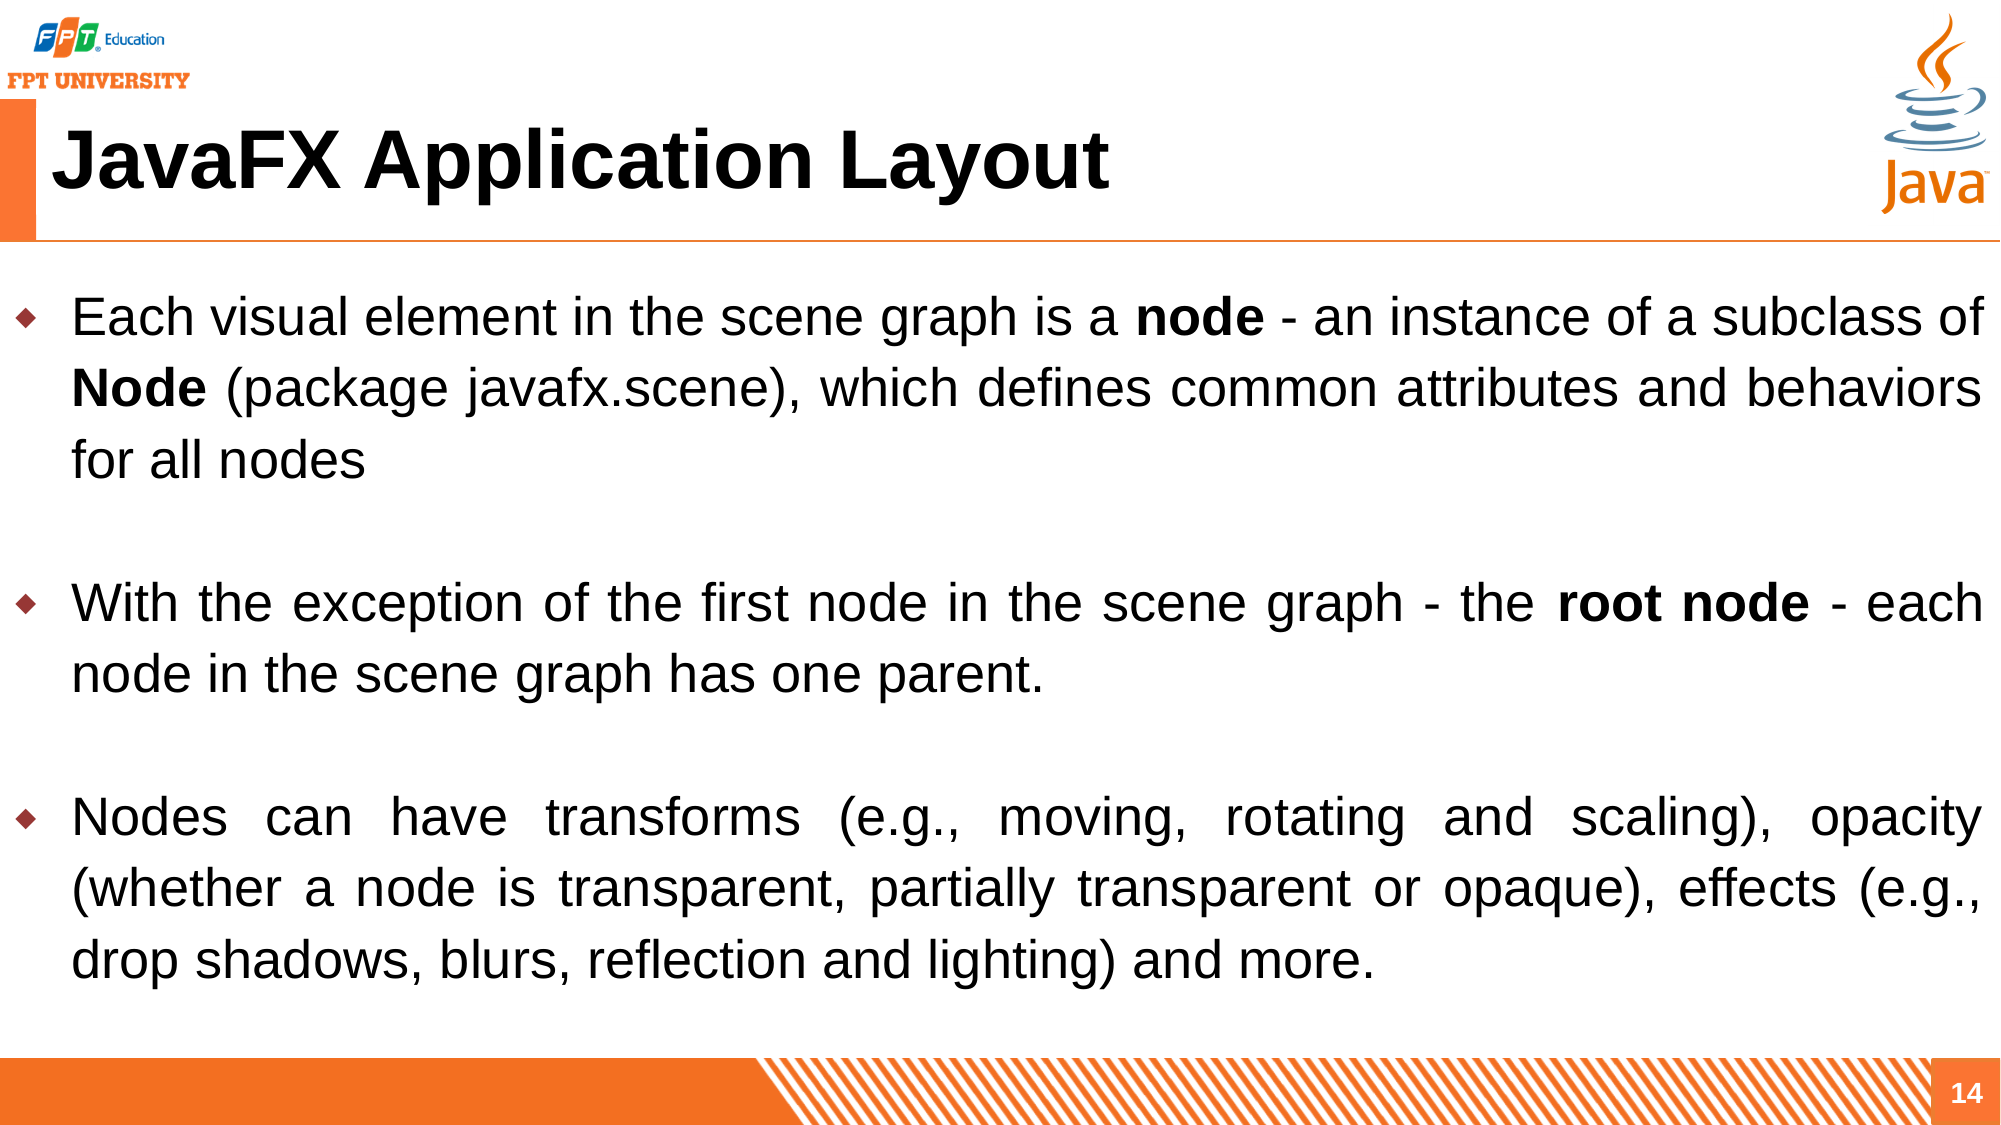

# JavaFX Application Layout
Each visual element in the scene graph is a node - an instance of a subclass of Node (package javafx.scene), which defines common attributes and behaviors for all nodes

With the exception of the first node in the scene graph - the root node - each node in the scene graph has one parent.

Nodes can have transforms (e.g., moving, rotating and scaling), opacity (whether a node is transparent, partially transparent or opaque), effects (e.g., drop shadows, blurs, reflection and lighting) and more.

14